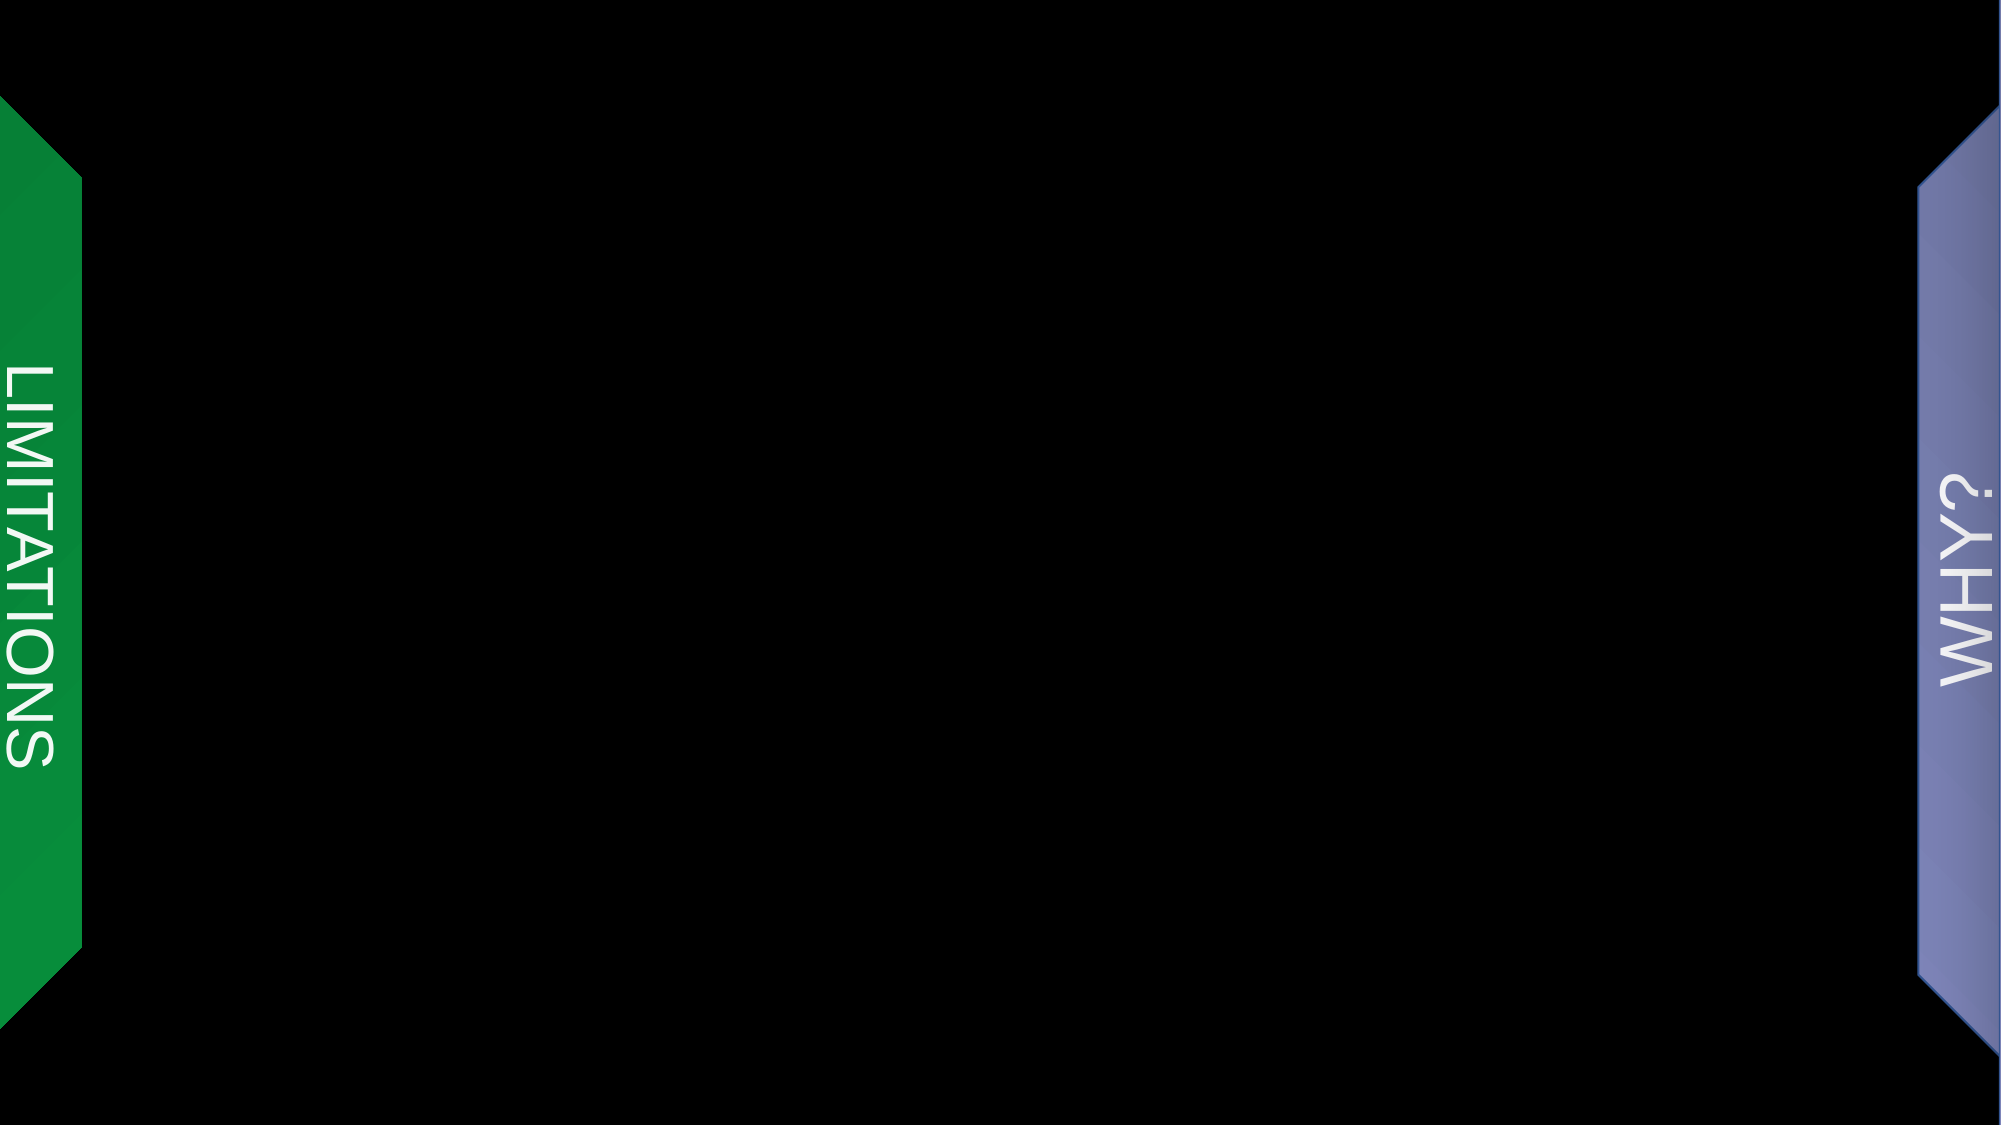

It is revealed that Spotify in 2022 suffered a net loss of 430 million Euros

The data of the free users are incredibly very in number, which can be very hard to maintain.

Especially India where, the free members users are very high so, Introducing this change will be a encourage more paid subscribers
LIMITATIONS
WHY?